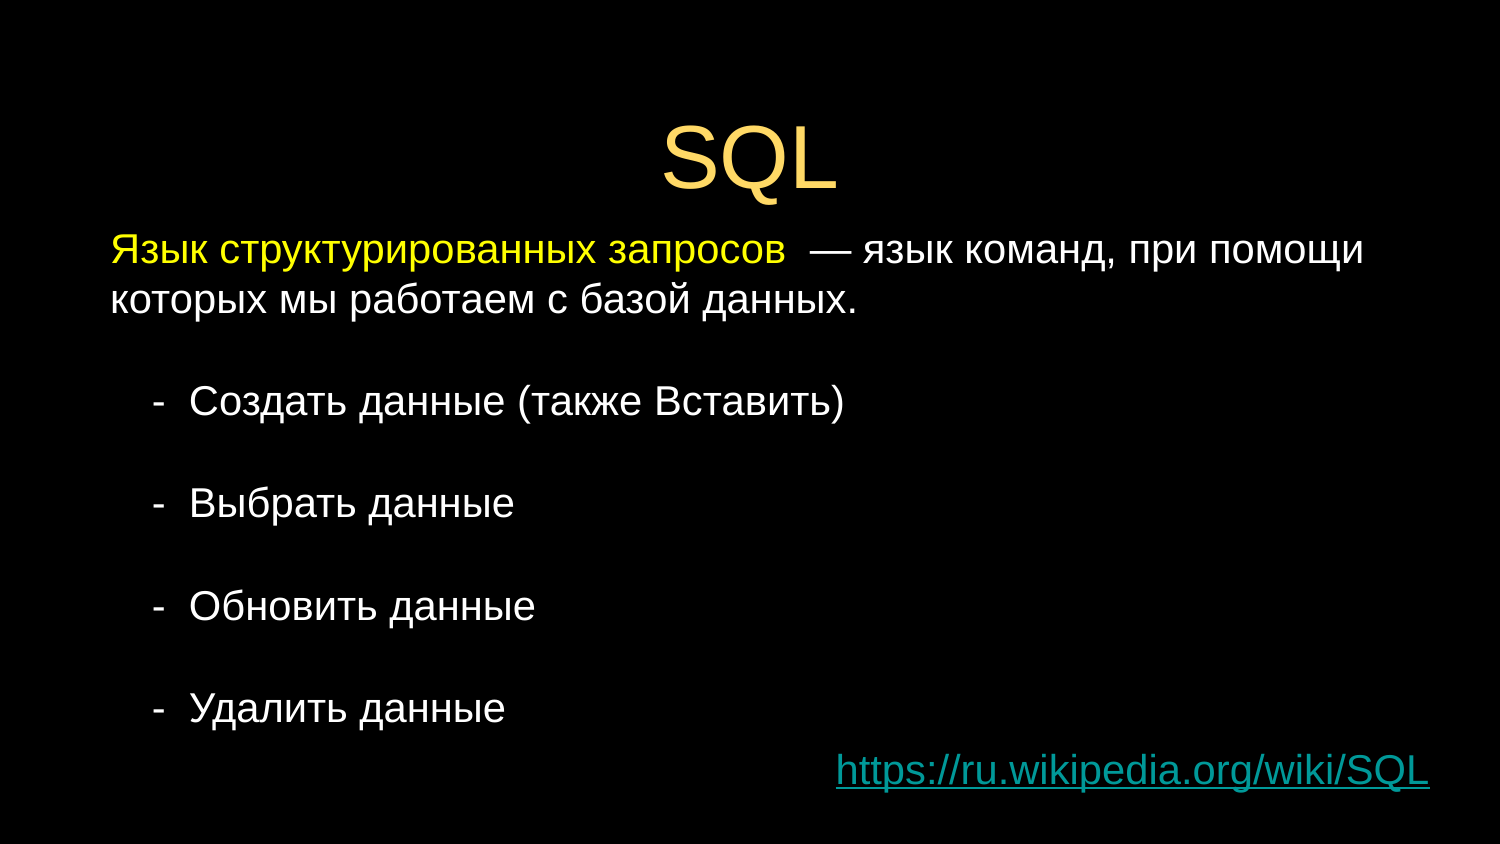

# SQL
Язык структурированных запросов  — язык команд, при помощи которых мы работаем с базой данных.
-  Создать данные (также Вставить)
-  Выбрать данные
-  Обновить данные
-  Удалить данные
https://ru.wikipedia.org/wiki/SQL